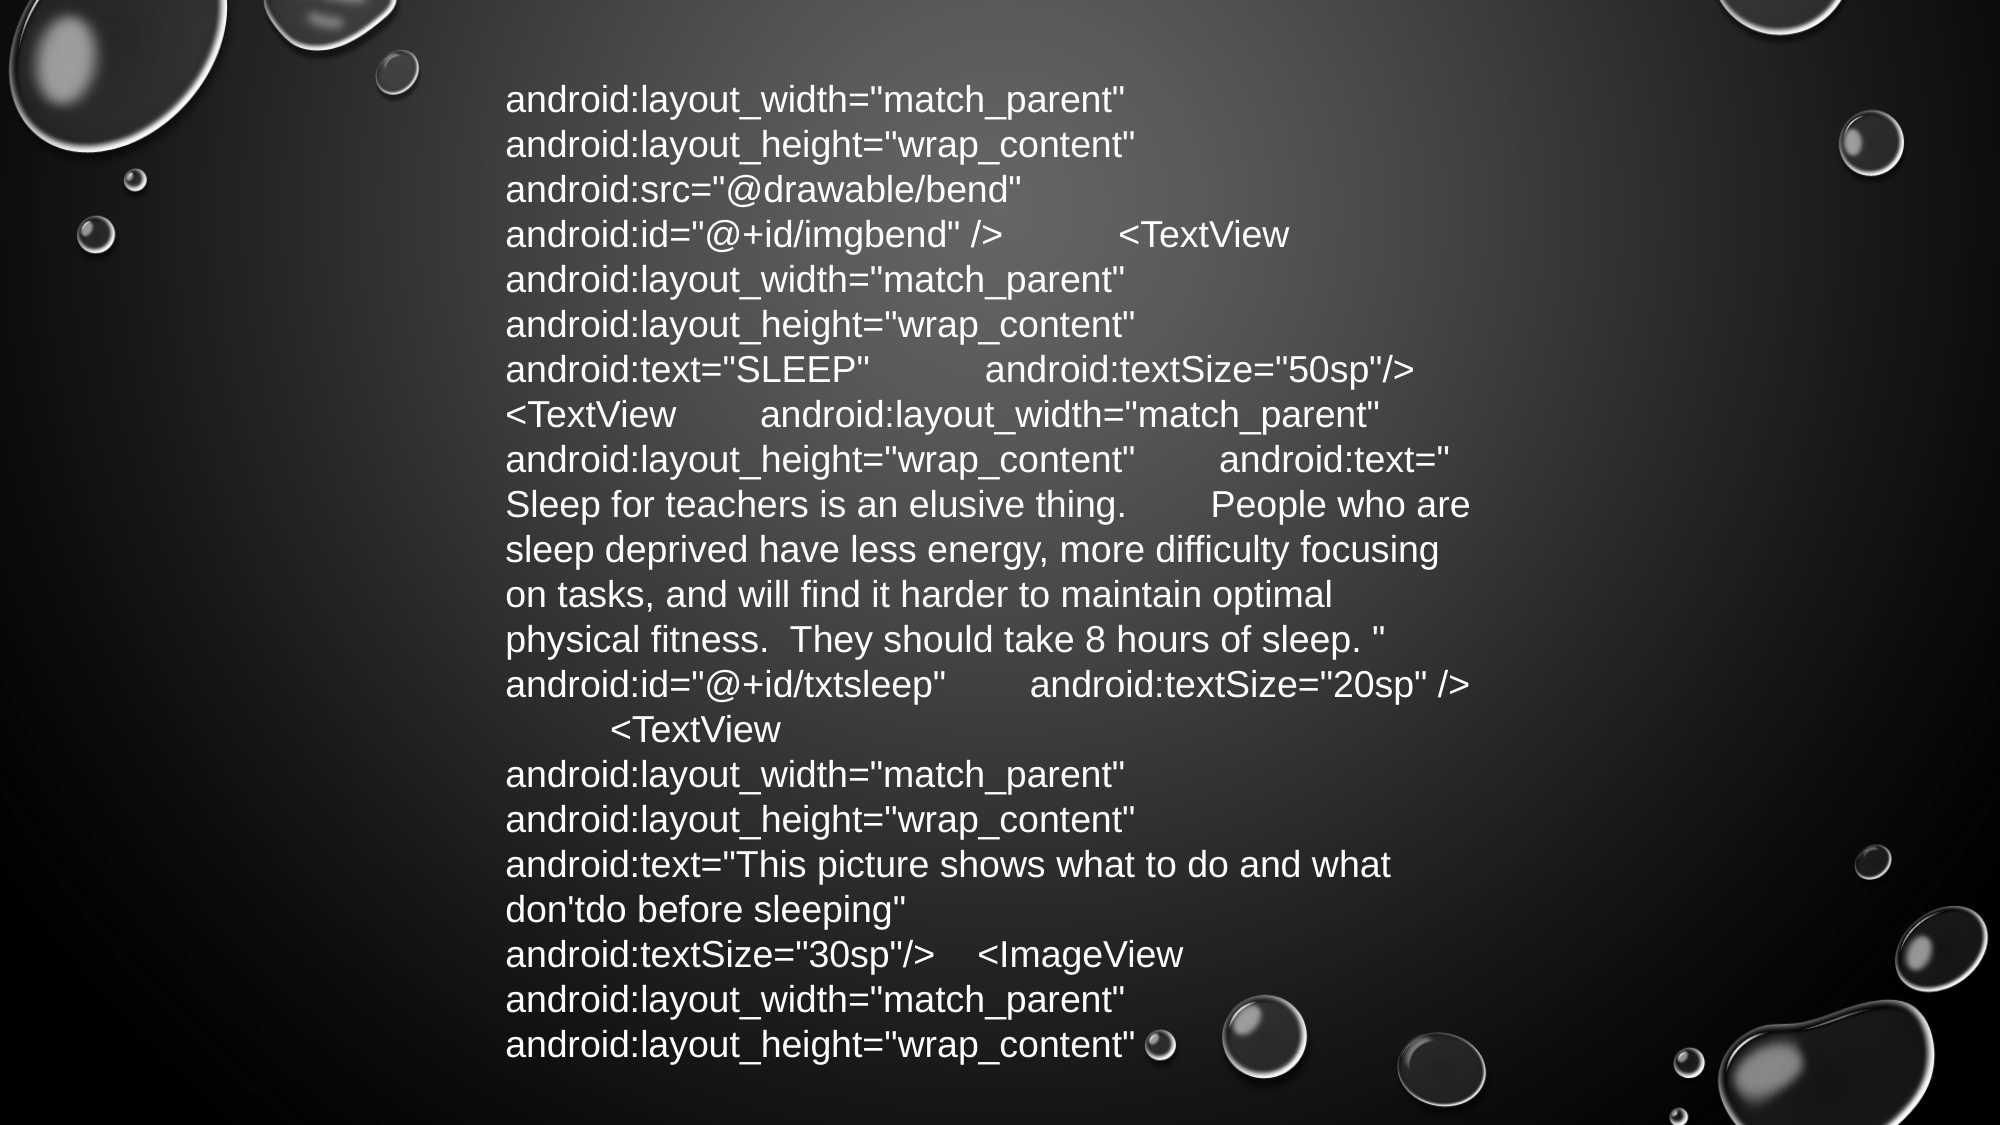

android:layout_width="match_parent"        android:layout_height="wrap_content"        android:src="@drawable/bend"        android:id="@+id/imgbend" />           <TextView           android:layout_width="match_parent"           android:layout_height="wrap_content"           android:text="SLEEP"           android:textSize="50sp"/>    <TextView        android:layout_width="match_parent"        android:layout_height="wrap_content"        android:text="  Sleep for teachers is an elusive thing.        People who are sleep deprived have less energy, more difficulty focusing on tasks, and will find it harder to maintain optimal physical fitness.  They should take 8 hours of sleep. "        android:id="@+id/txtsleep"        android:textSize="20sp" />           <TextView               android:layout_width="match_parent"               android:layout_height="wrap_content"               android:text="This picture shows what to do and what don'tdo before sleeping"               android:textSize="30sp"/>    <ImageView        android:layout_width="match_parent"        android:layout_height="wrap_content"